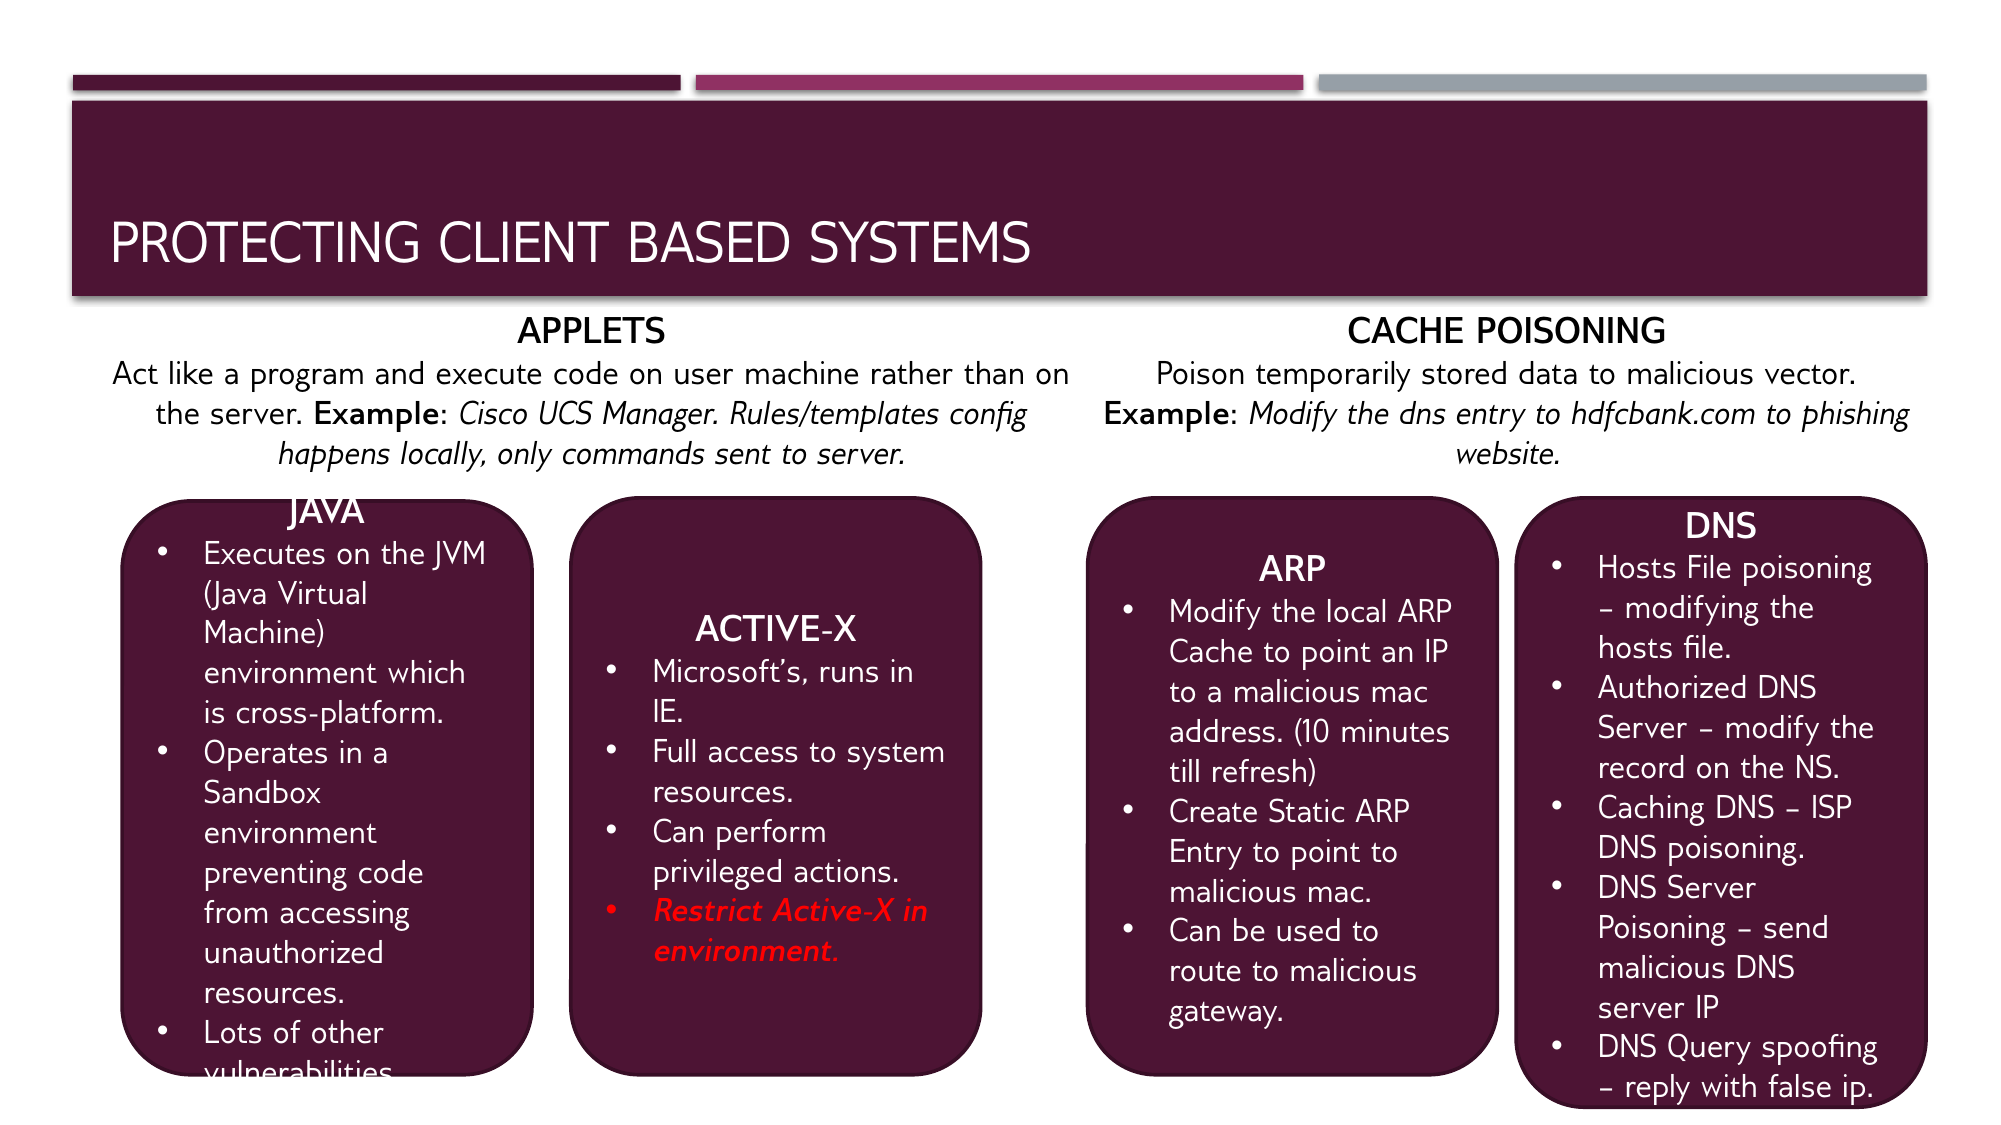

# Protecting Client Based Systems
APPLETS
Act like a program and execute code on user machine rather than on the server. Example: Cisco UCS Manager. Rules/templates config happens locally, only commands sent to server.
CACHE POISONING
Poison temporarily stored data to malicious vector. Example: Modify the dns entry to hdfcbank.com to phishing website.
DNS
Hosts File poisoning – modifying the hosts file.
Authorized DNS Server – modify the record on the NS.
Caching DNS – ISP DNS poisoning.
DNS Server Poisoning – send malicious DNS server IP
DNS Query spoofing – reply with false ip.
ACTIVE-X
Microsoft’s, runs in IE.
Full access to system resources.
Can perform privileged actions.
Restrict Active-X in environment.
ARP
Modify the local ARP Cache to point an IP to a malicious mac address. (10 minutes till refresh)
Create Static ARP Entry to point to malicious mac.
Can be used to route to malicious gateway.
JAVA
Executes on the JVM (Java Virtual Machine) environment which is cross-platform.
Operates in a Sandbox environment preventing code from accessing unauthorized resources.
Lots of other vulnerabilities.